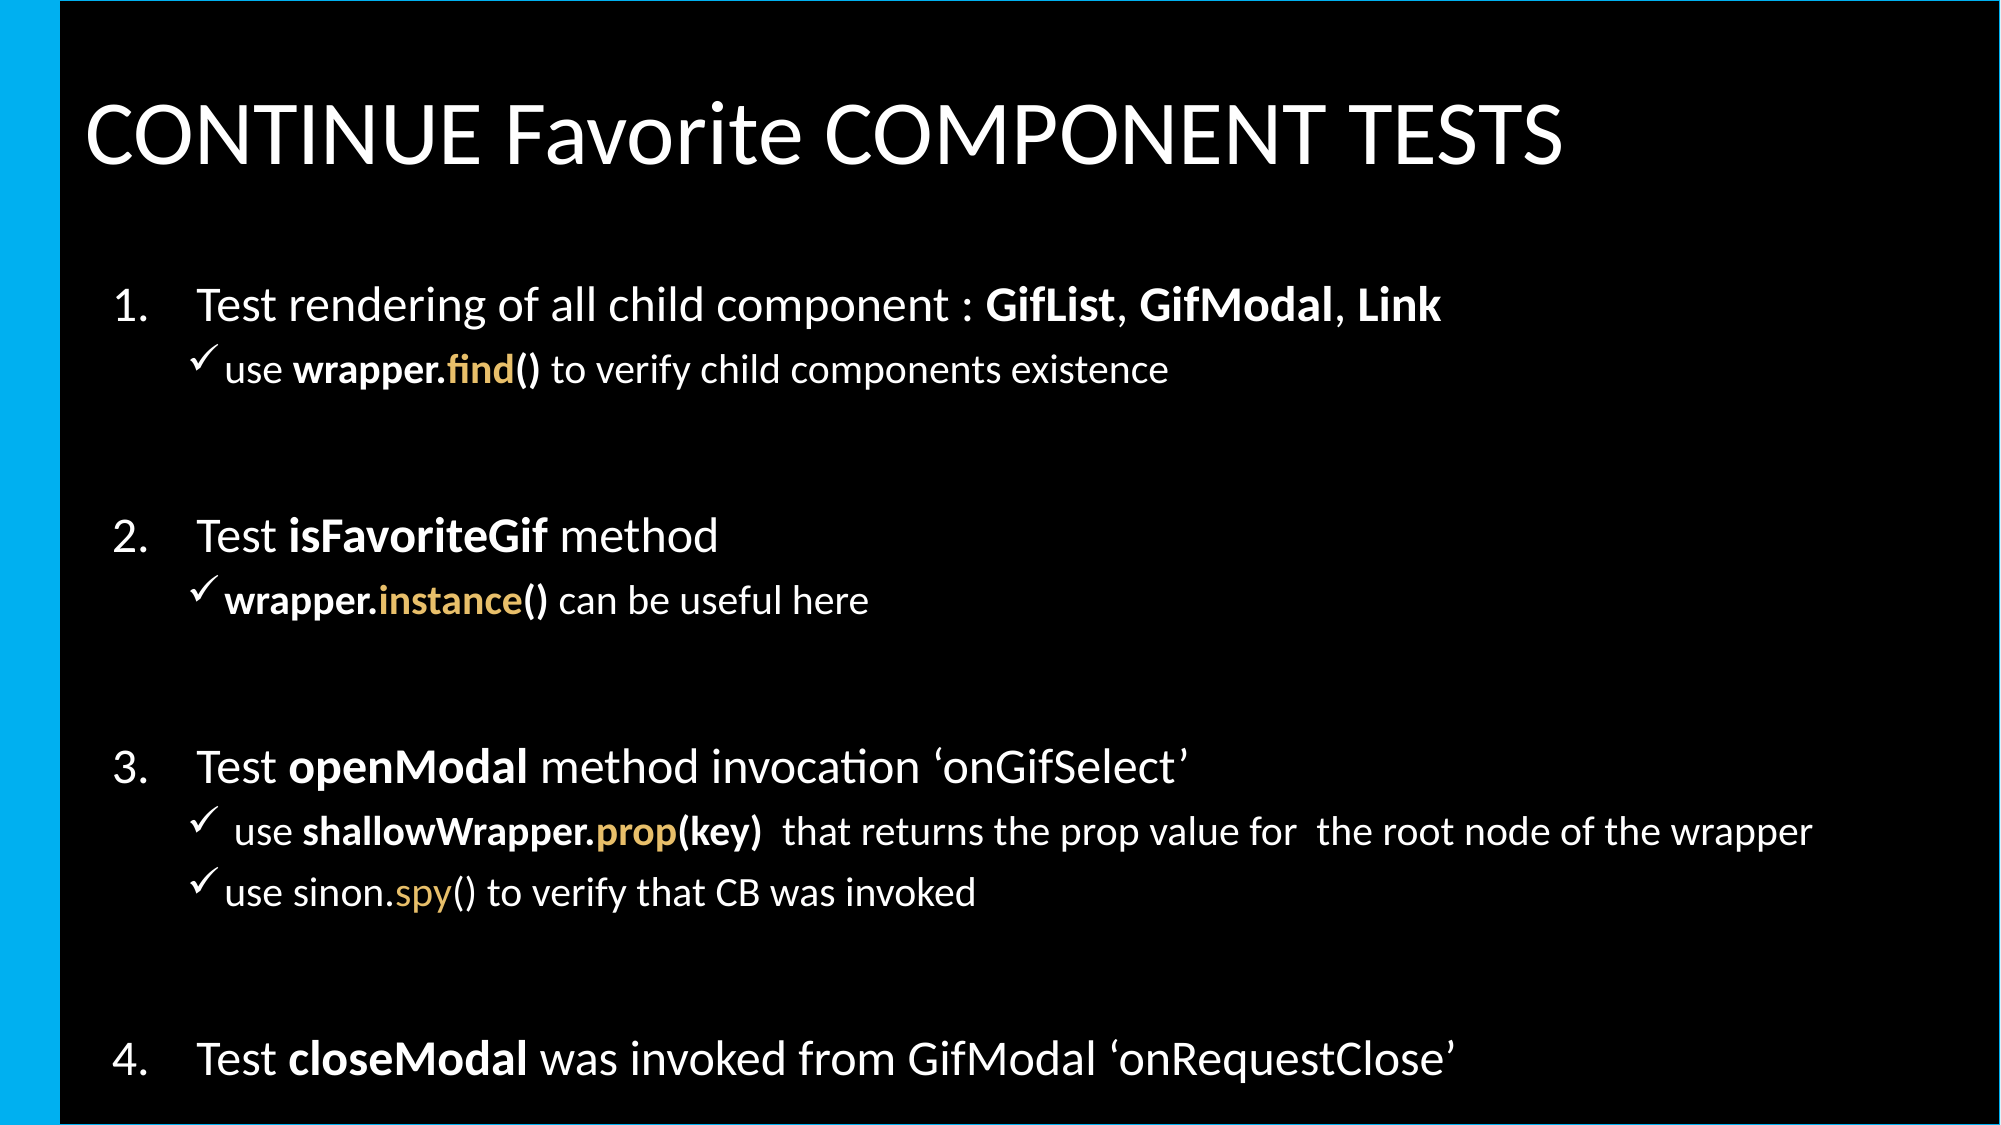

# CONTINUE Favorite COMPONENT TESTS
Test rendering of all child component : GifList, GifModal, Link
use wrapper.find() to verify child components existence
Test isFavoriteGif method
wrapper.instance() can be useful here
Test openModal method invocation ‘onGifSelect’
 use shallowWrapper.prop(key)  that returns the prop value for  the root node of the wrapper
use sinon.spy() to verify that CB was invoked
Test closeModal was invoked from GifModal ‘onRequestClose’